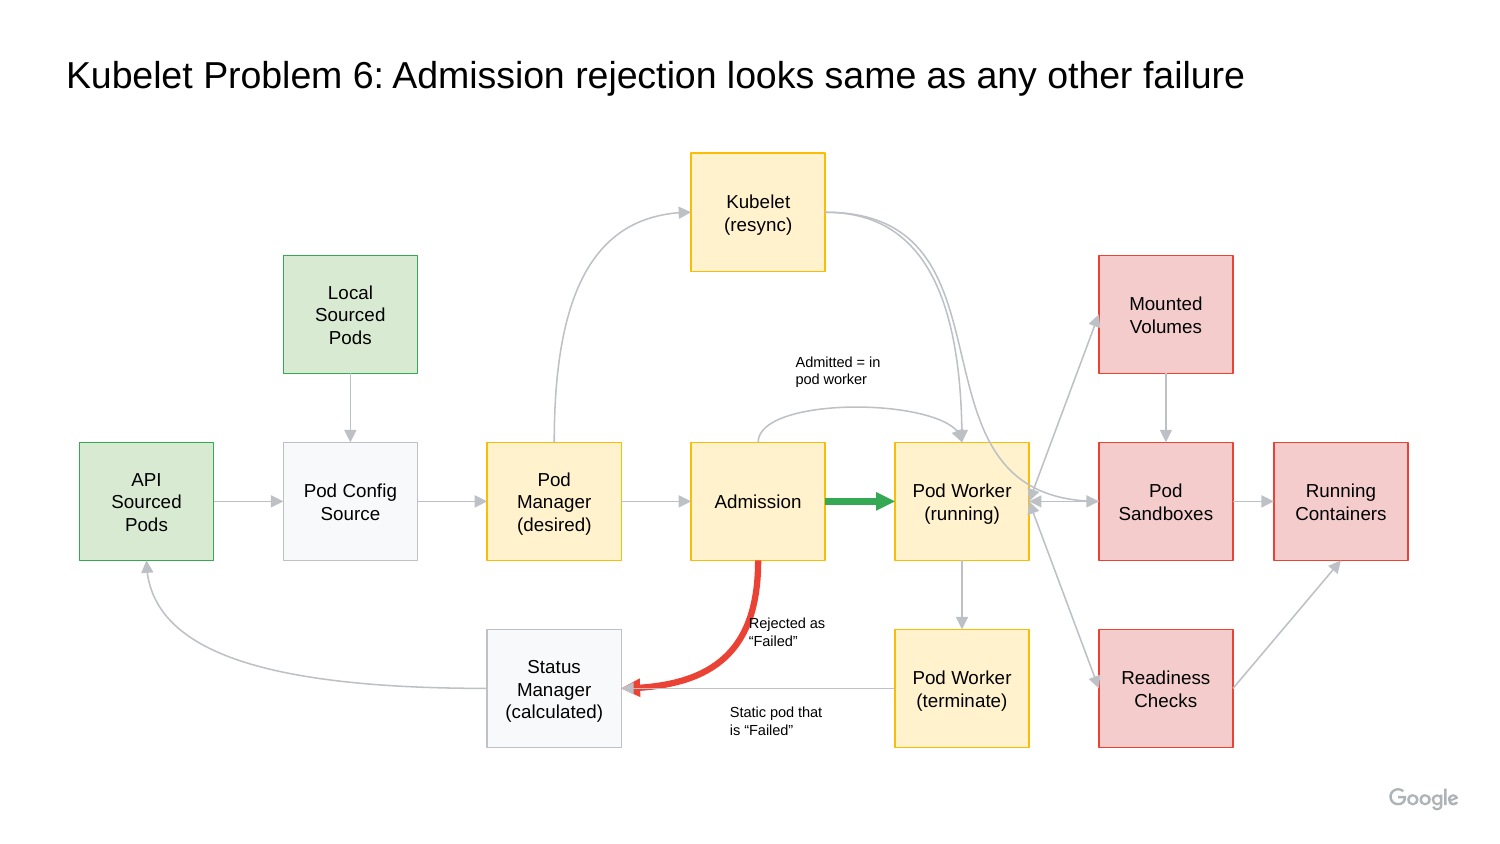

Kubelet Problem 6: Admission rejection looks same as any other failure
Kubelet (resync)
Local Sourced Pods
Mounted Volumes
Admitted = in pod worker
API Sourced Pods
Pod Config Source
Pod Manager (desired)
Admission
Pod Worker (running)
Pod Sandboxes
Running Containers
Rejected as “Failed”
Status Manager (calculated)
Pod Worker
(terminate)
Readiness Checks
Static pod that is “Failed”